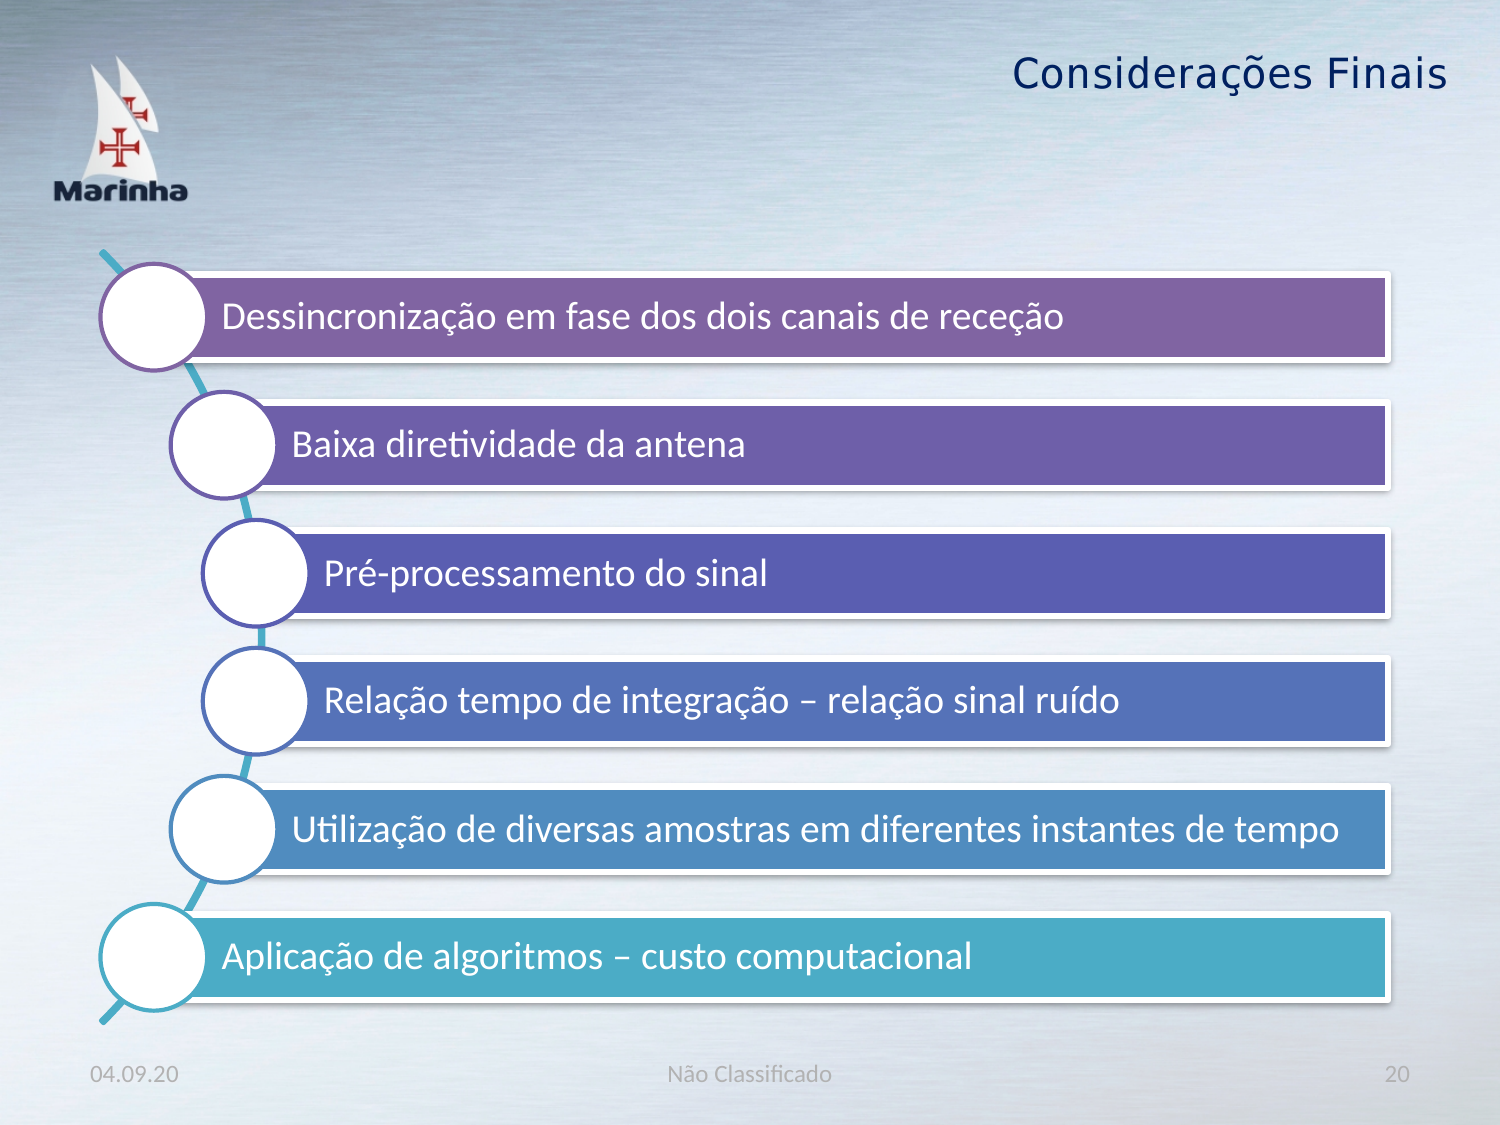

# Considerações Finais
Dessincronização em fase dos dois canais de receção
Baixa diretividade da antena
Pré-processamento do sinal
Relação tempo de integração – relação sinal ruído
Utilização de diversas amostras em diferentes instantes de tempo
Aplicação de algoritmos – custo computacional
04.09.20
Não Classificado
20